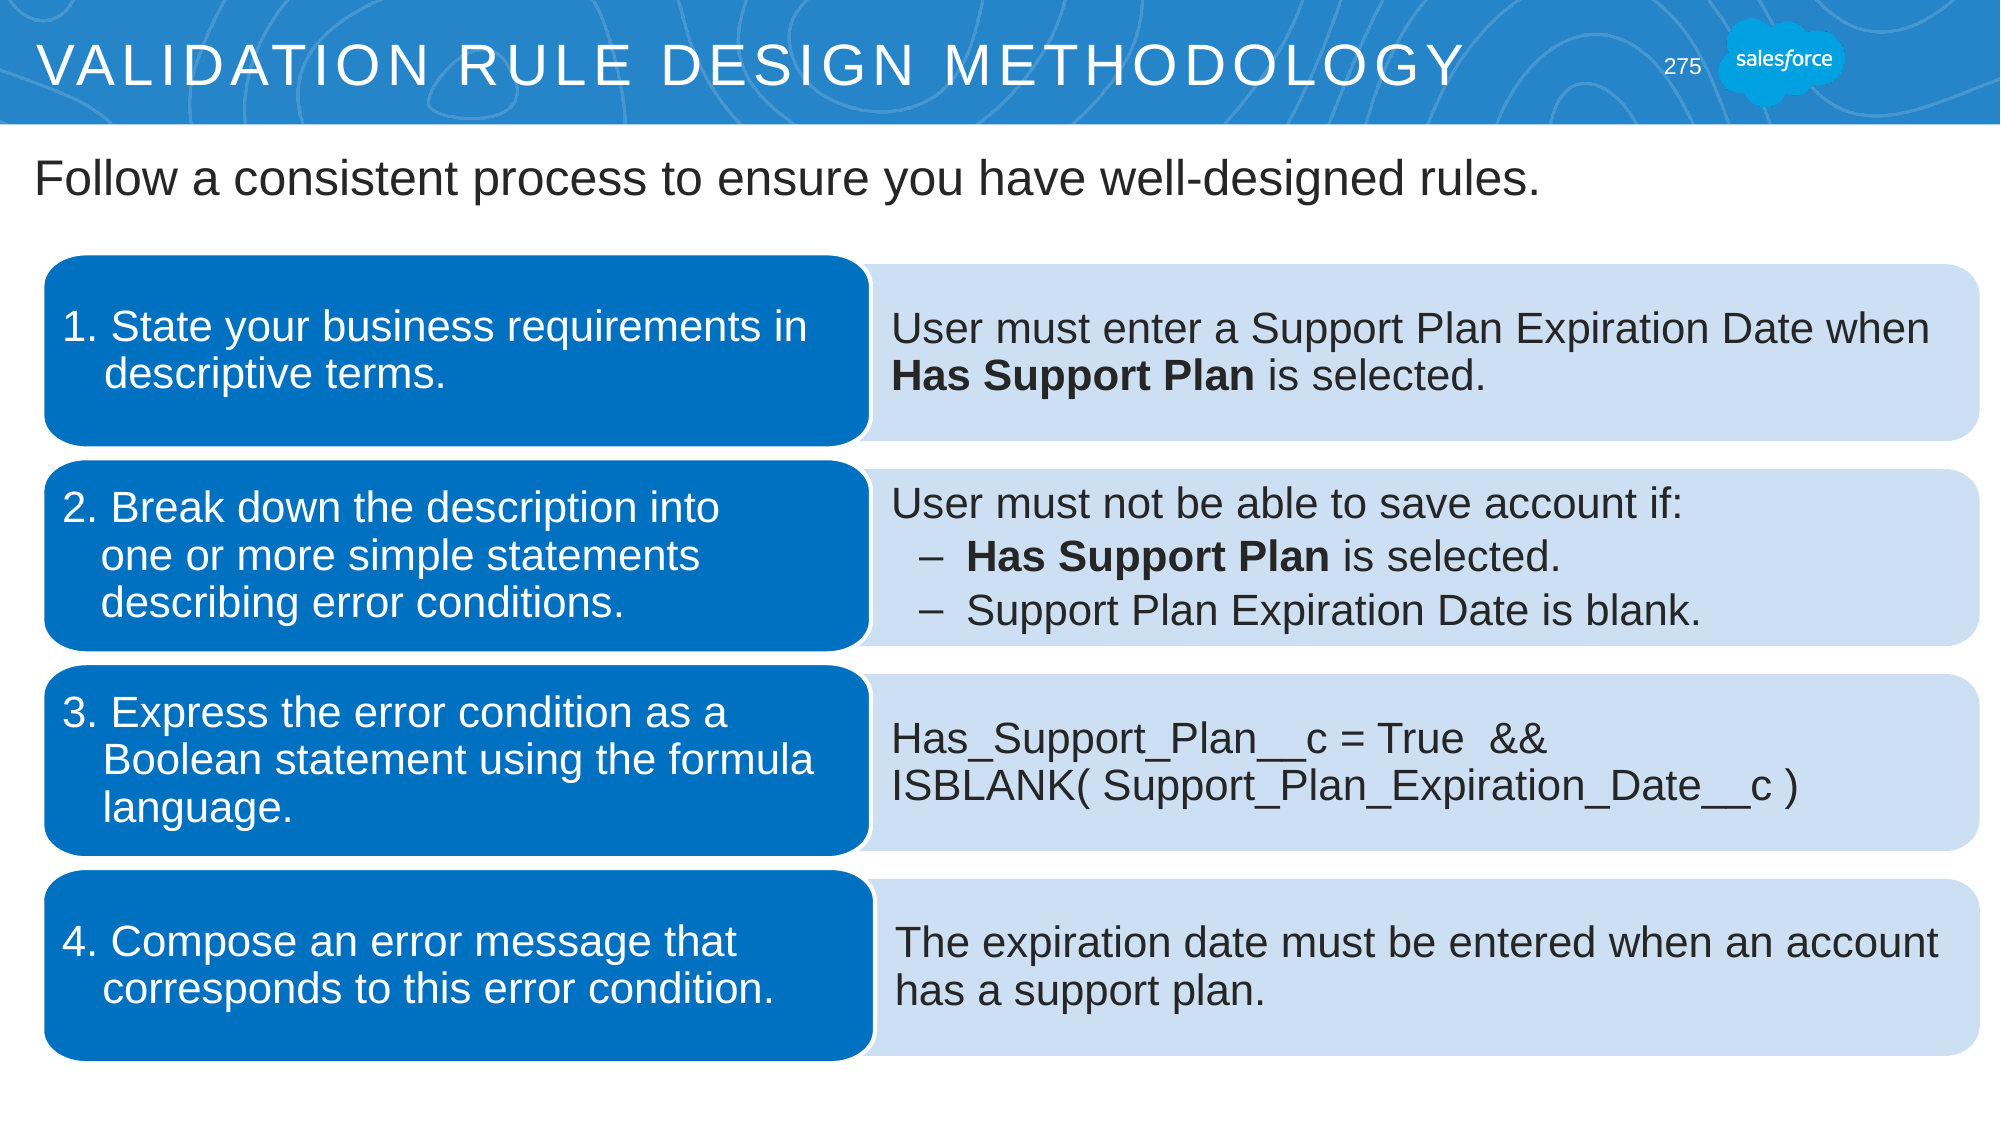

# Validation Rule Design Methodology
275
Follow a consistent process to ensure you have well-designed rules.
1. State your business requirements in descriptive terms.
User must enter a Support Plan Expiration Date when Has Support Plan is selected.
2. Break down the description into
one or more simple statements describing error conditions.
User must not be able to save account if:
Has Support Plan is selected.
Support Plan Expiration Date is blank.
3. Express the error condition as a Boolean statement using the formula language.
Has_Support_Plan__c = True  &&
ISBLANK( Support_Plan_Expiration_Date__c )
4. Compose an error message that corresponds to this error condition.
The expiration date must be entered when an account has a support plan.